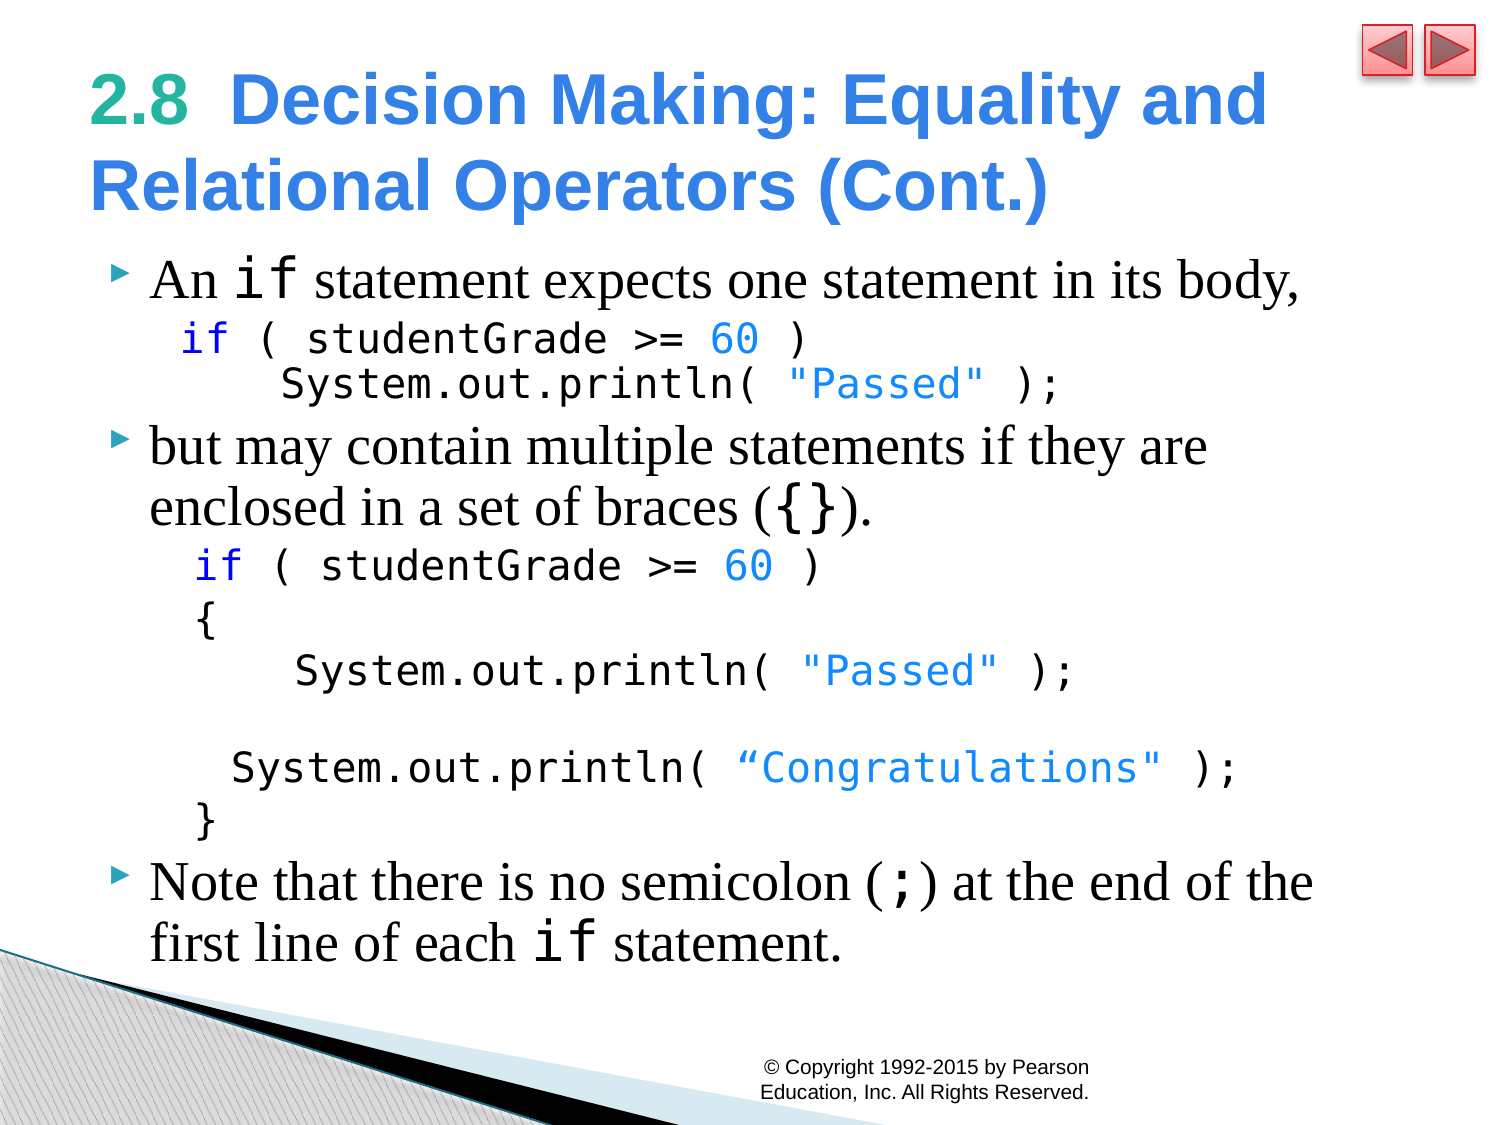

# 2.8  Decision Making: Equality and Relational Operators (Cont.)
An if statement expects one statement in its body,
 if ( studentGrade >= 60 )
     System.out.println( "Passed" );
but may contain multiple statements if they are enclosed in a set of braces ({}).
if ( studentGrade >= 60 )
{
    System.out.println( "Passed" );
		  System.out.println( “Congratulations" );
}
Note that there is no semicolon (;) at the end of the first line of each if statement.
© Copyright 1992-2015 by Pearson Education, Inc. All Rights Reserved.